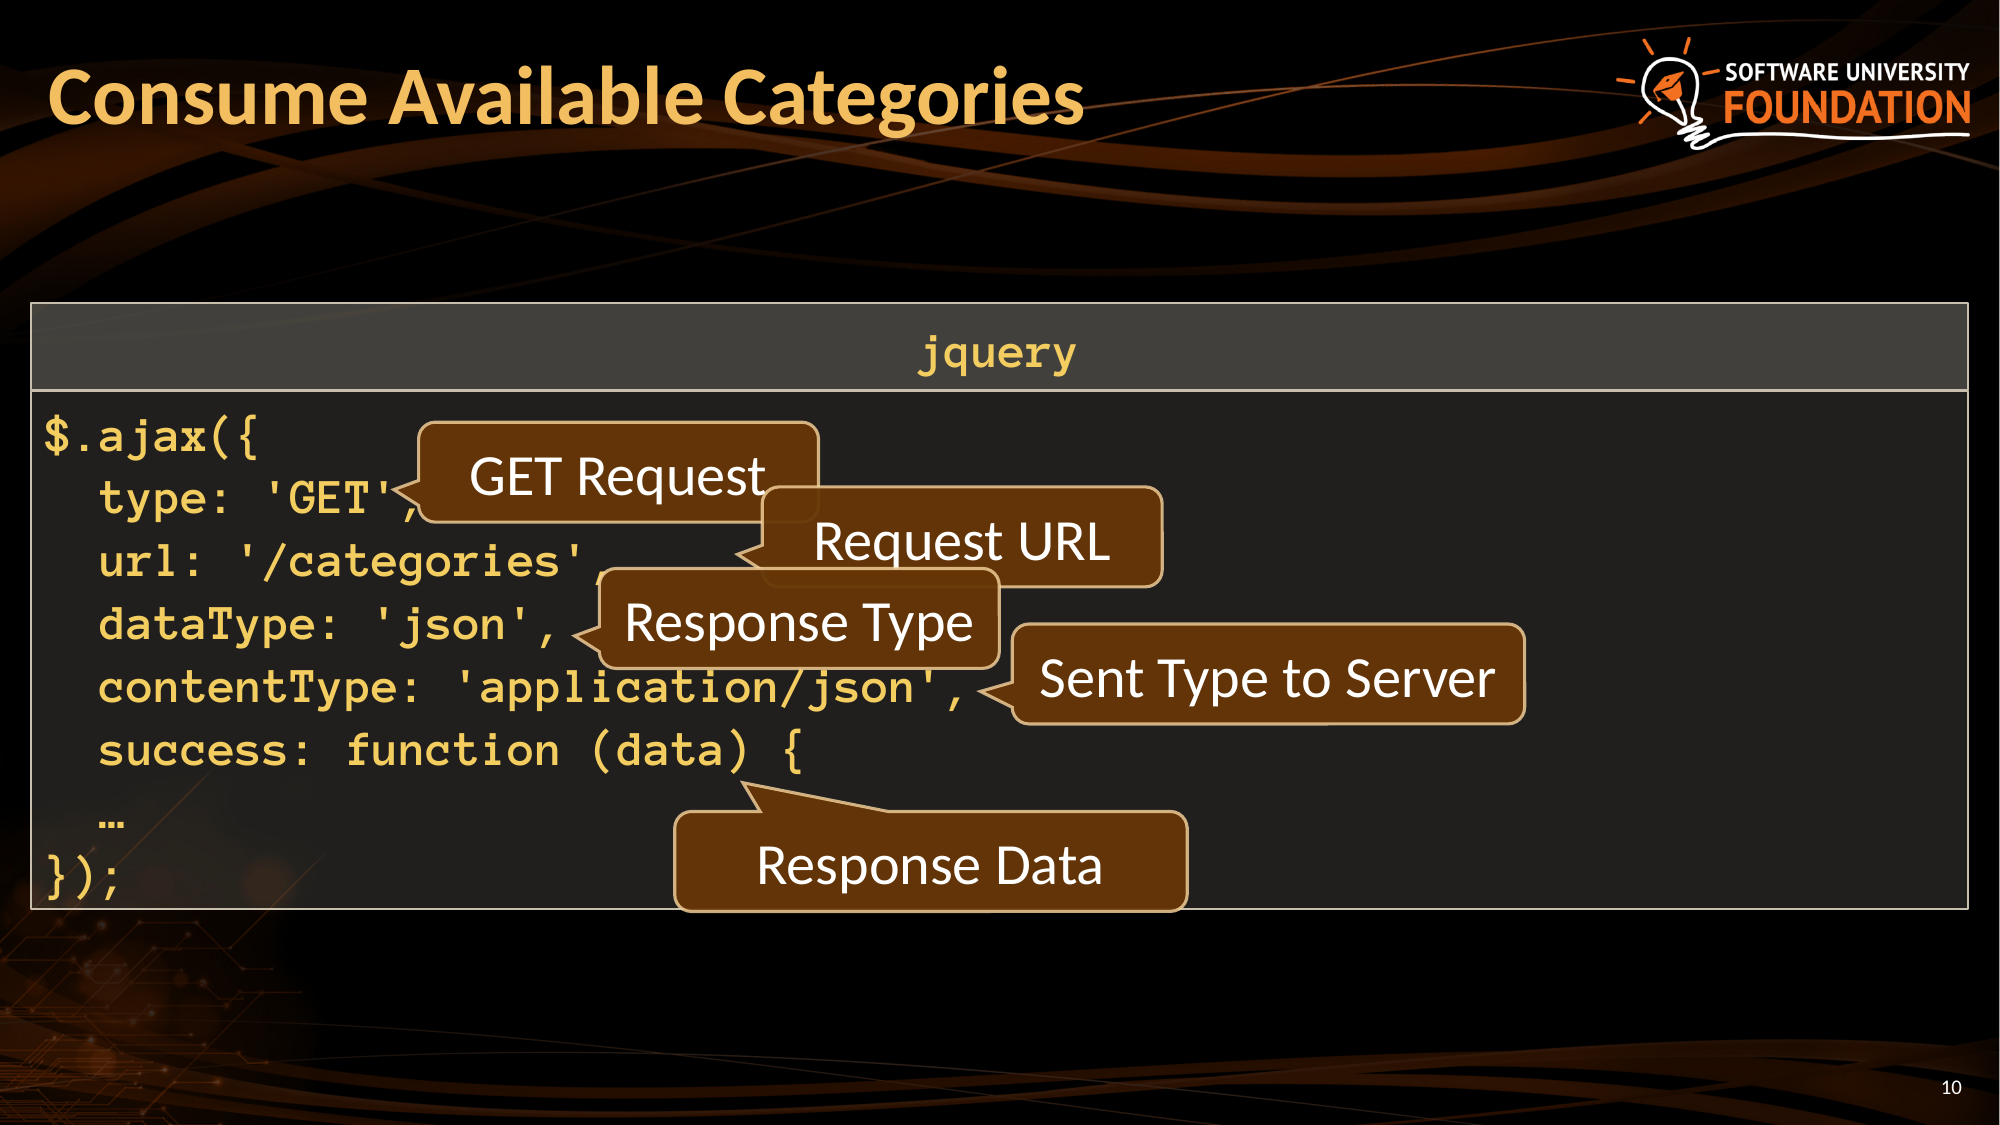

# Consume Available Categories
jquery
$.ajax({
  type: 'GET',
  url: '/categories',
  dataType: 'json',
  contentType: 'application/json',
  success: function (data) {
  …
});
GET Request
Request URL
Response Type
Sent Type to Server
Response Data
10